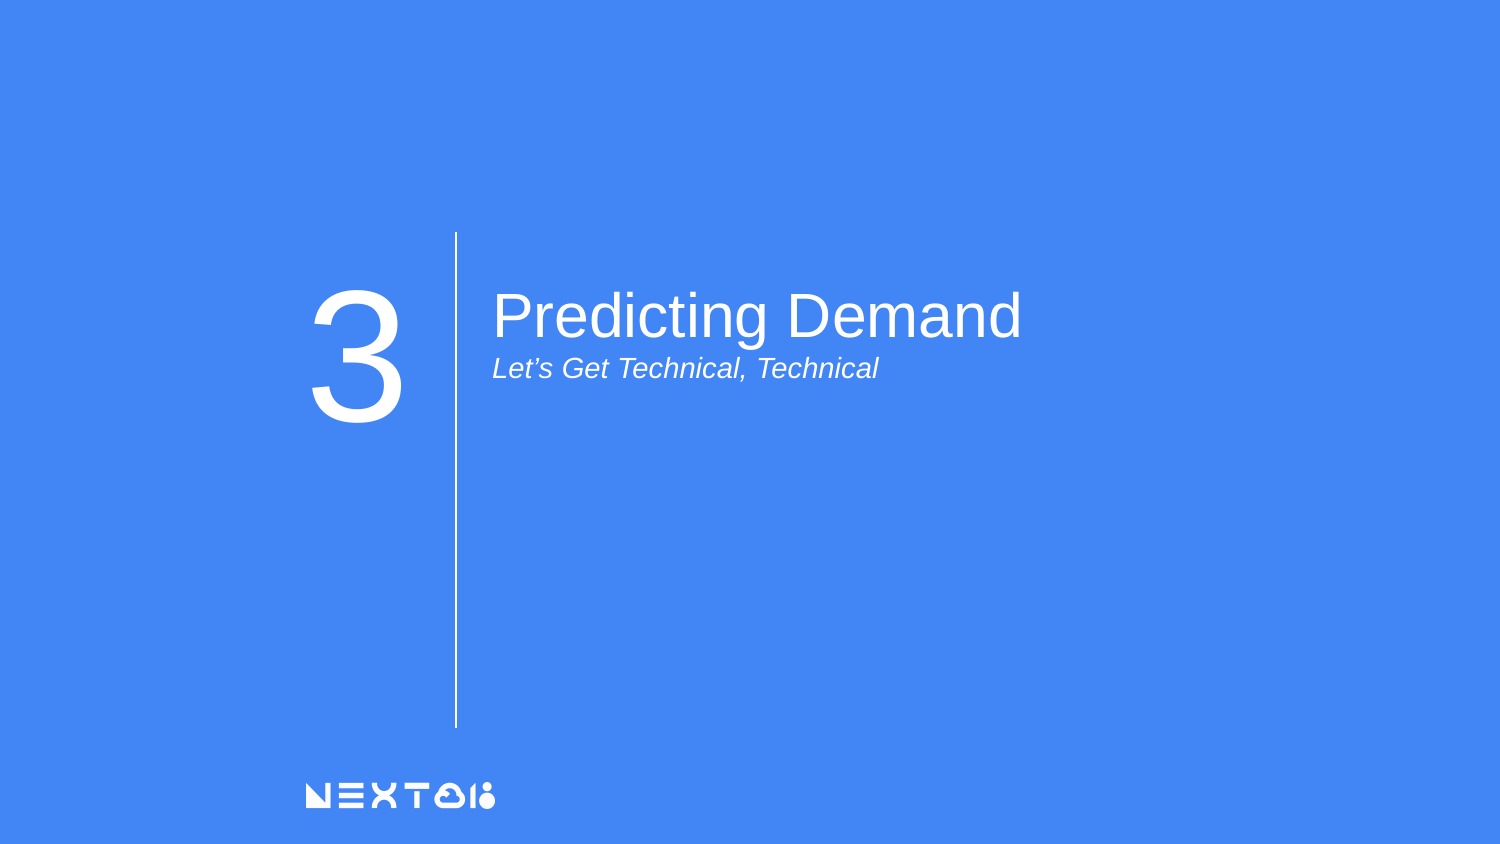

3
Predicting Demand
Let’s Get Technical, Technical